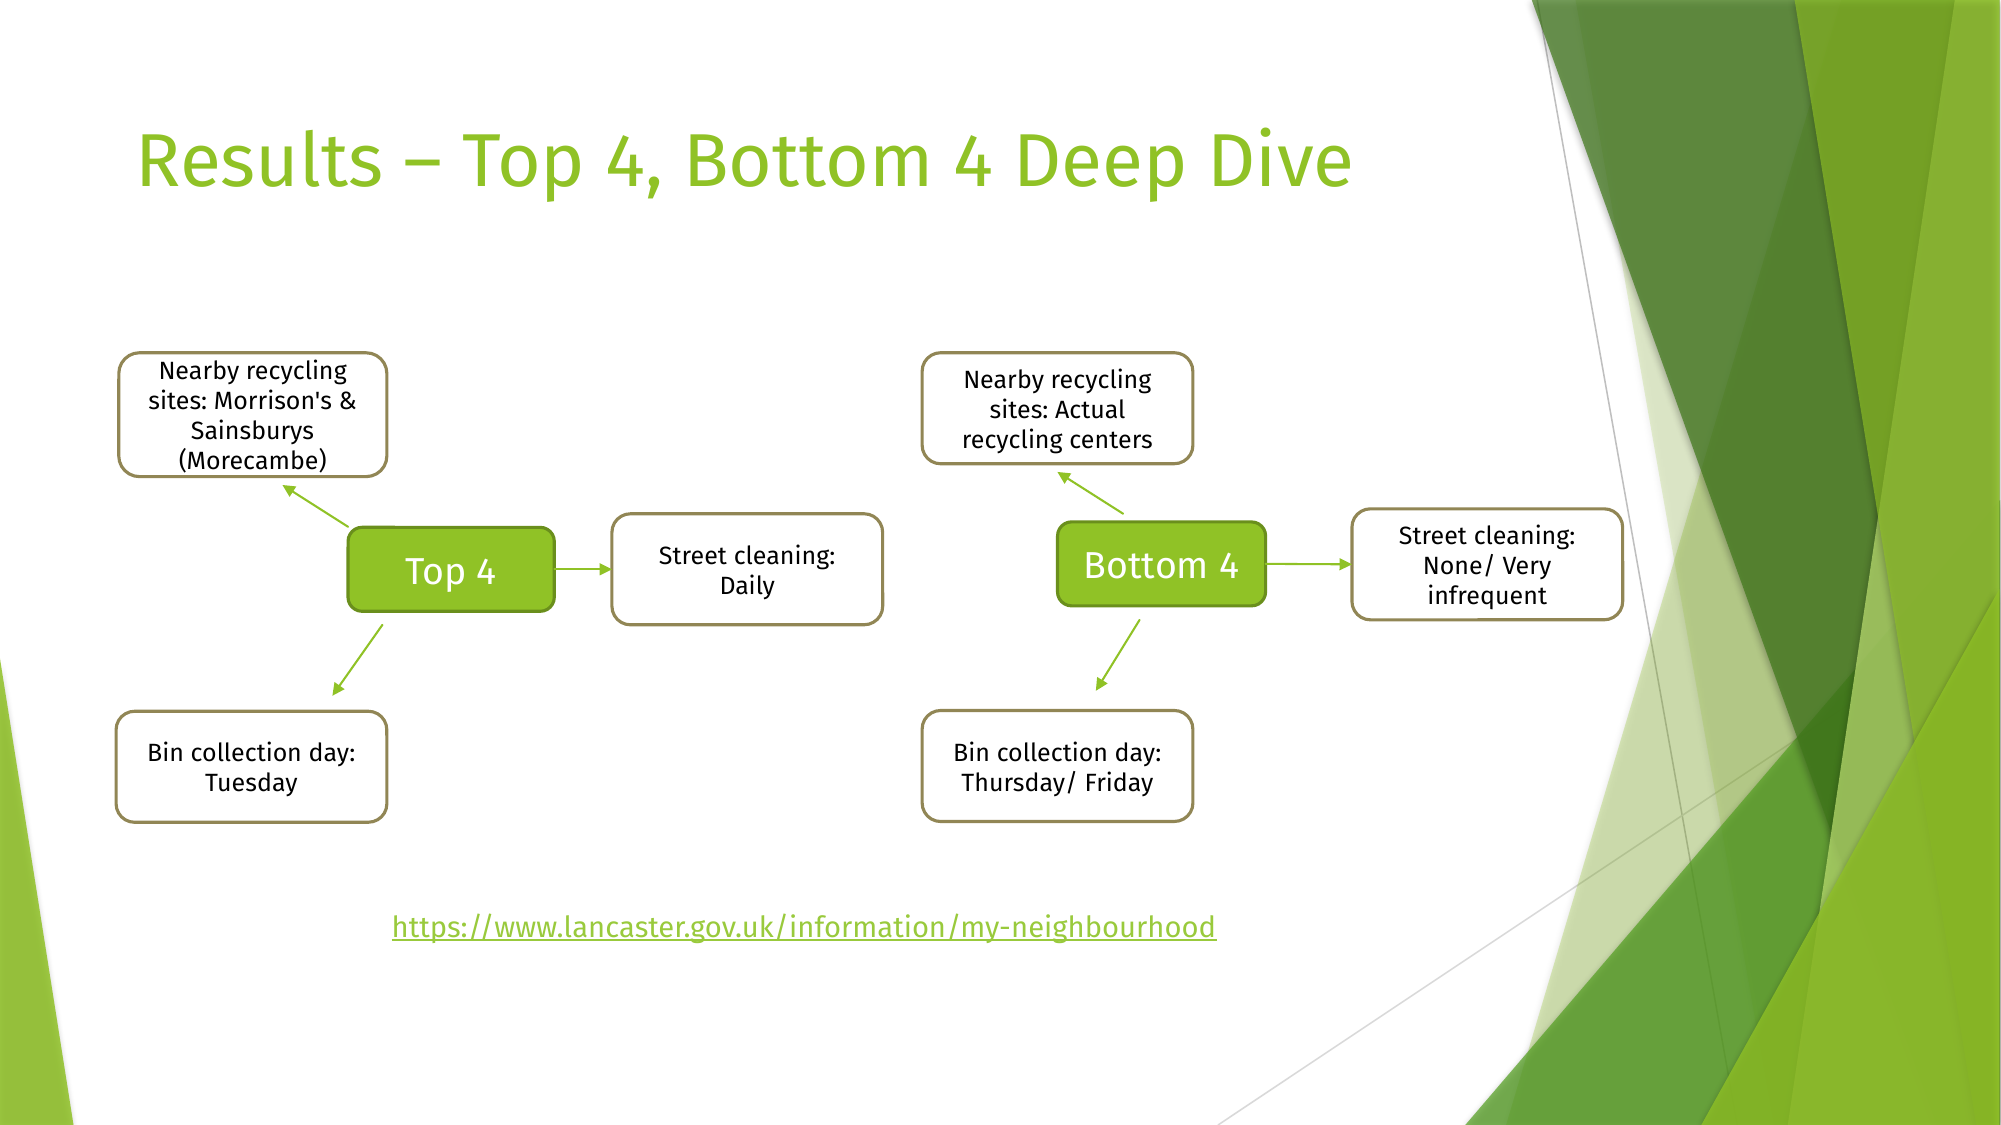

# Results – Top 4, Bottom 4 Deep Dive
Nearby recycling sites: Morrison's & Sainsburys (Morecambe)
Nearby recycling sites: Actual recycling centers
Street cleaning: None/ Very infrequent
Street cleaning: Daily
Bottom 4
Top 4
Bin collection day: Thursday/ Friday
Bin collection day: Tuesday
https://www.lancaster.gov.uk/information/my-neighbourhood